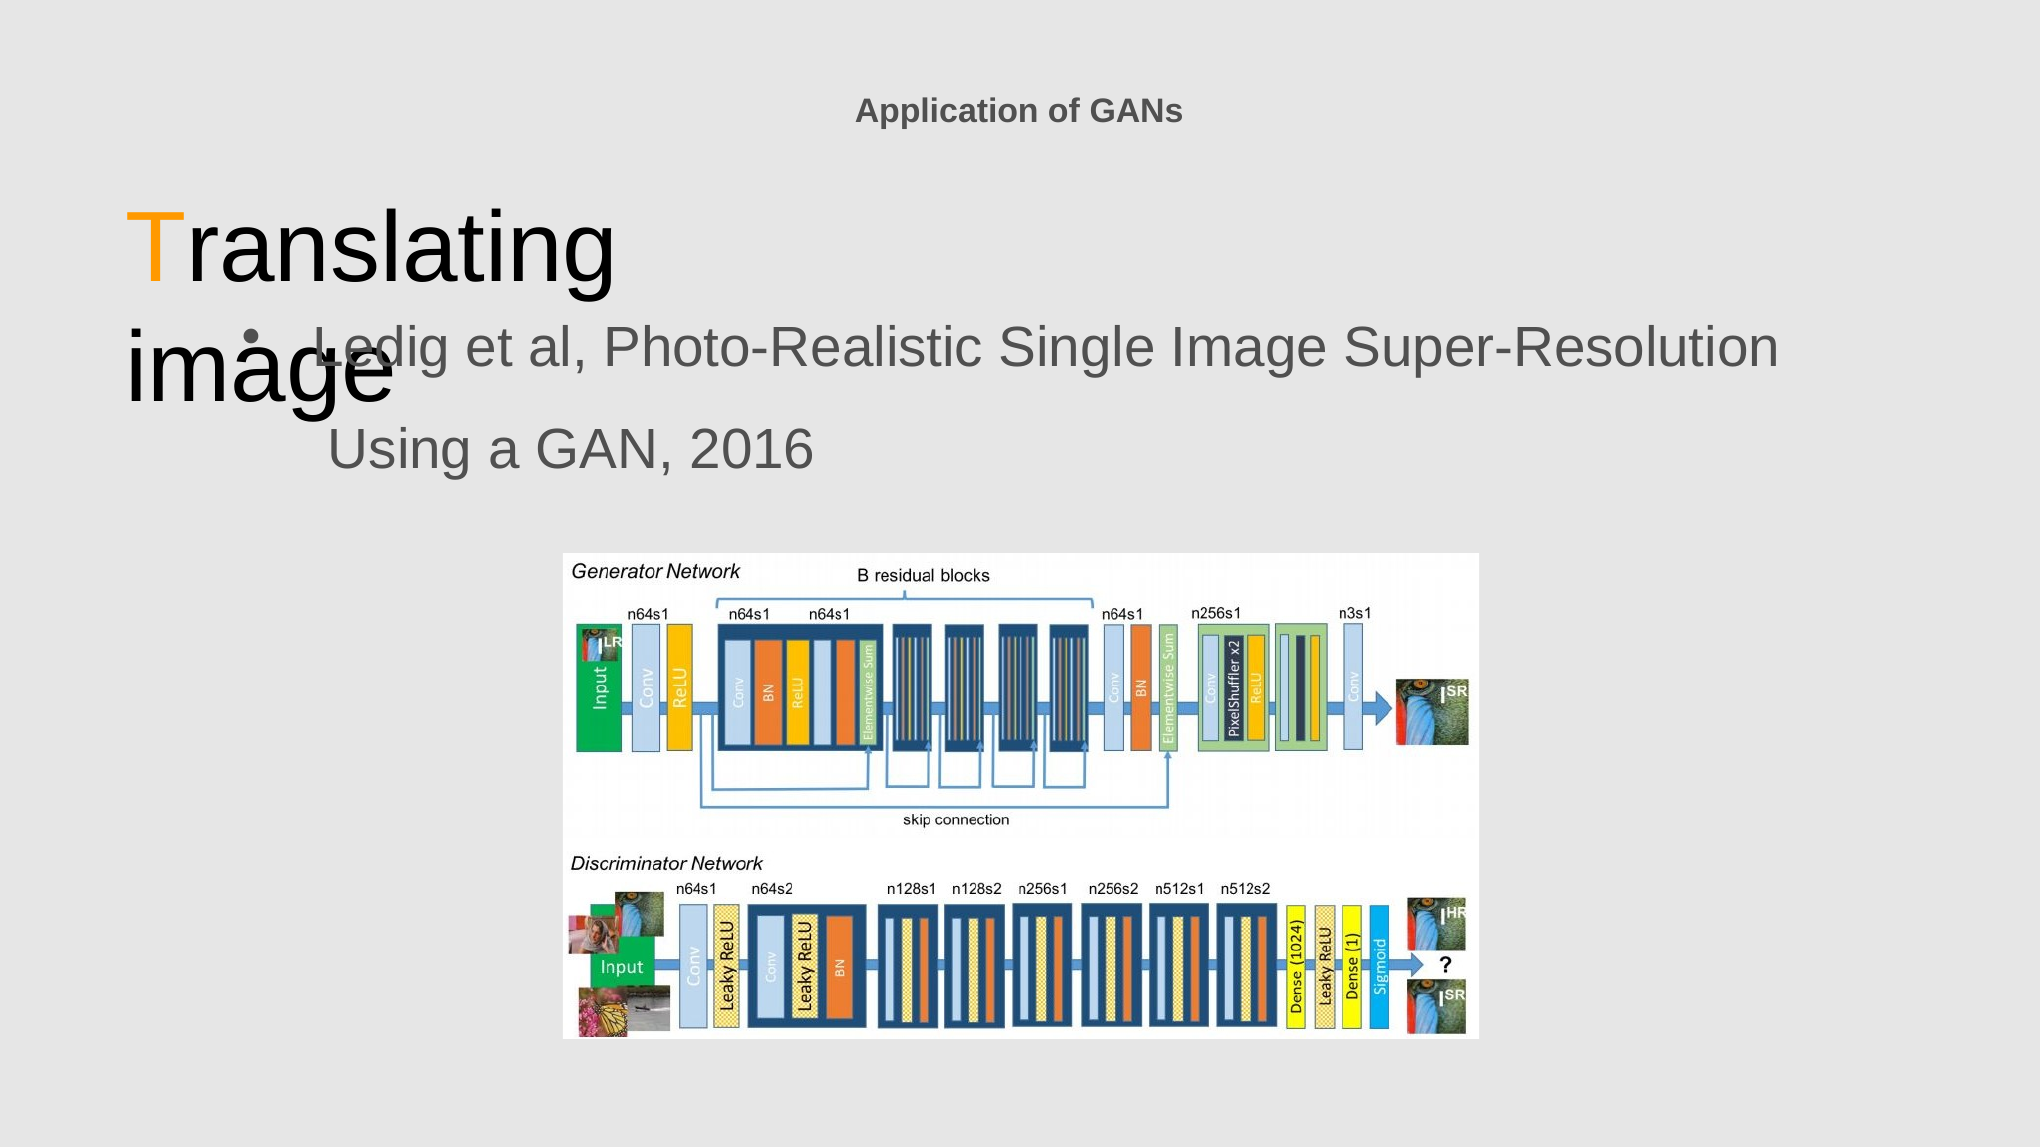

Application of GANs
# Translating image
Ledig et al, Photo-Realistic Single Image Super-Resolution  Using a GAN, 2016